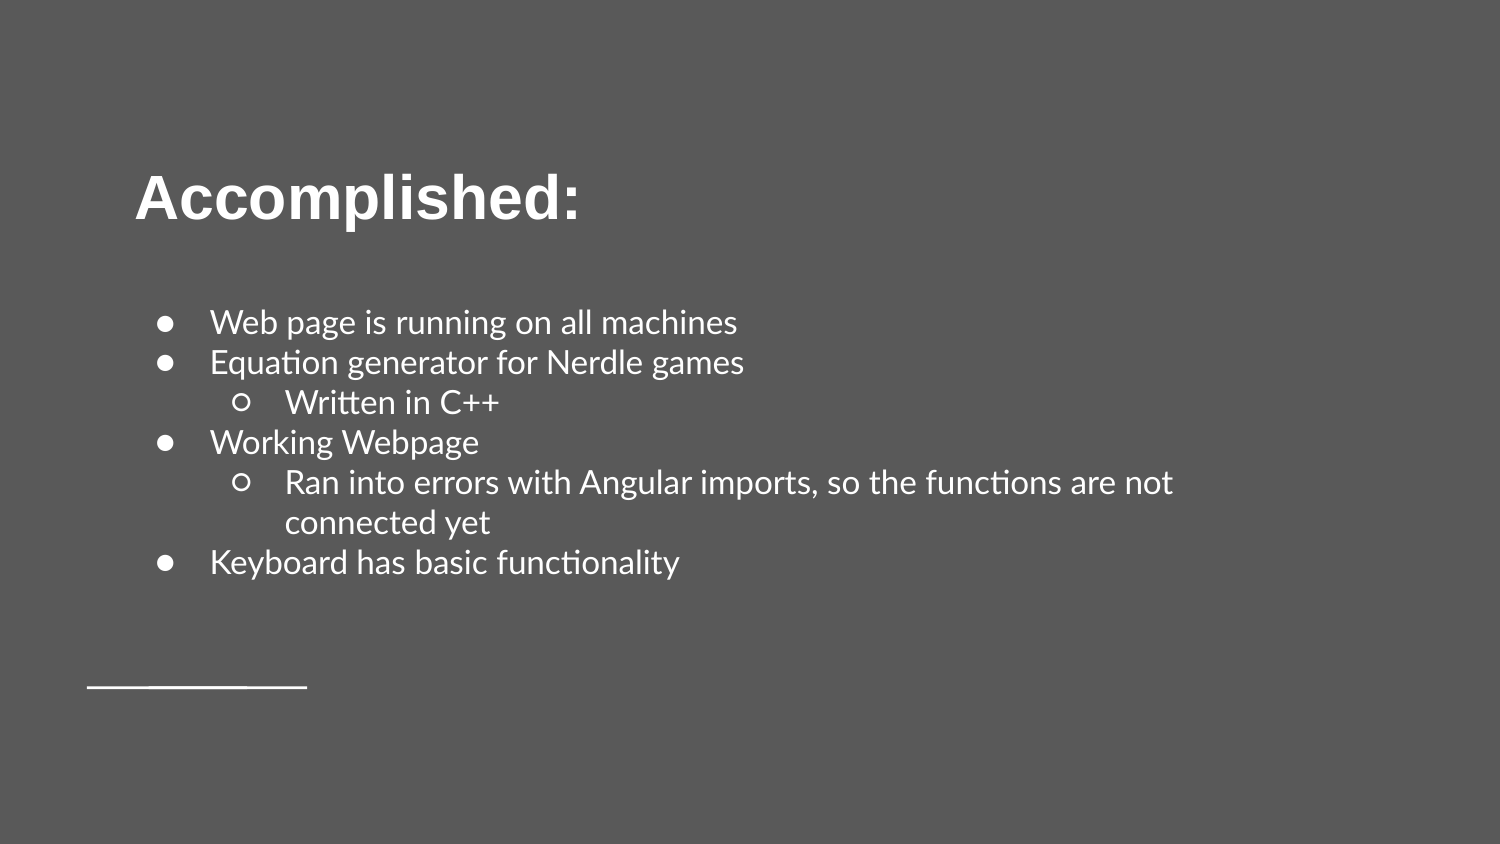

# Accomplished:
Web page is running on all machines
Equation generator for Nerdle games
Written in C++
Working Webpage
Ran into errors with Angular imports, so the functions are not connected yet
Keyboard has basic functionality